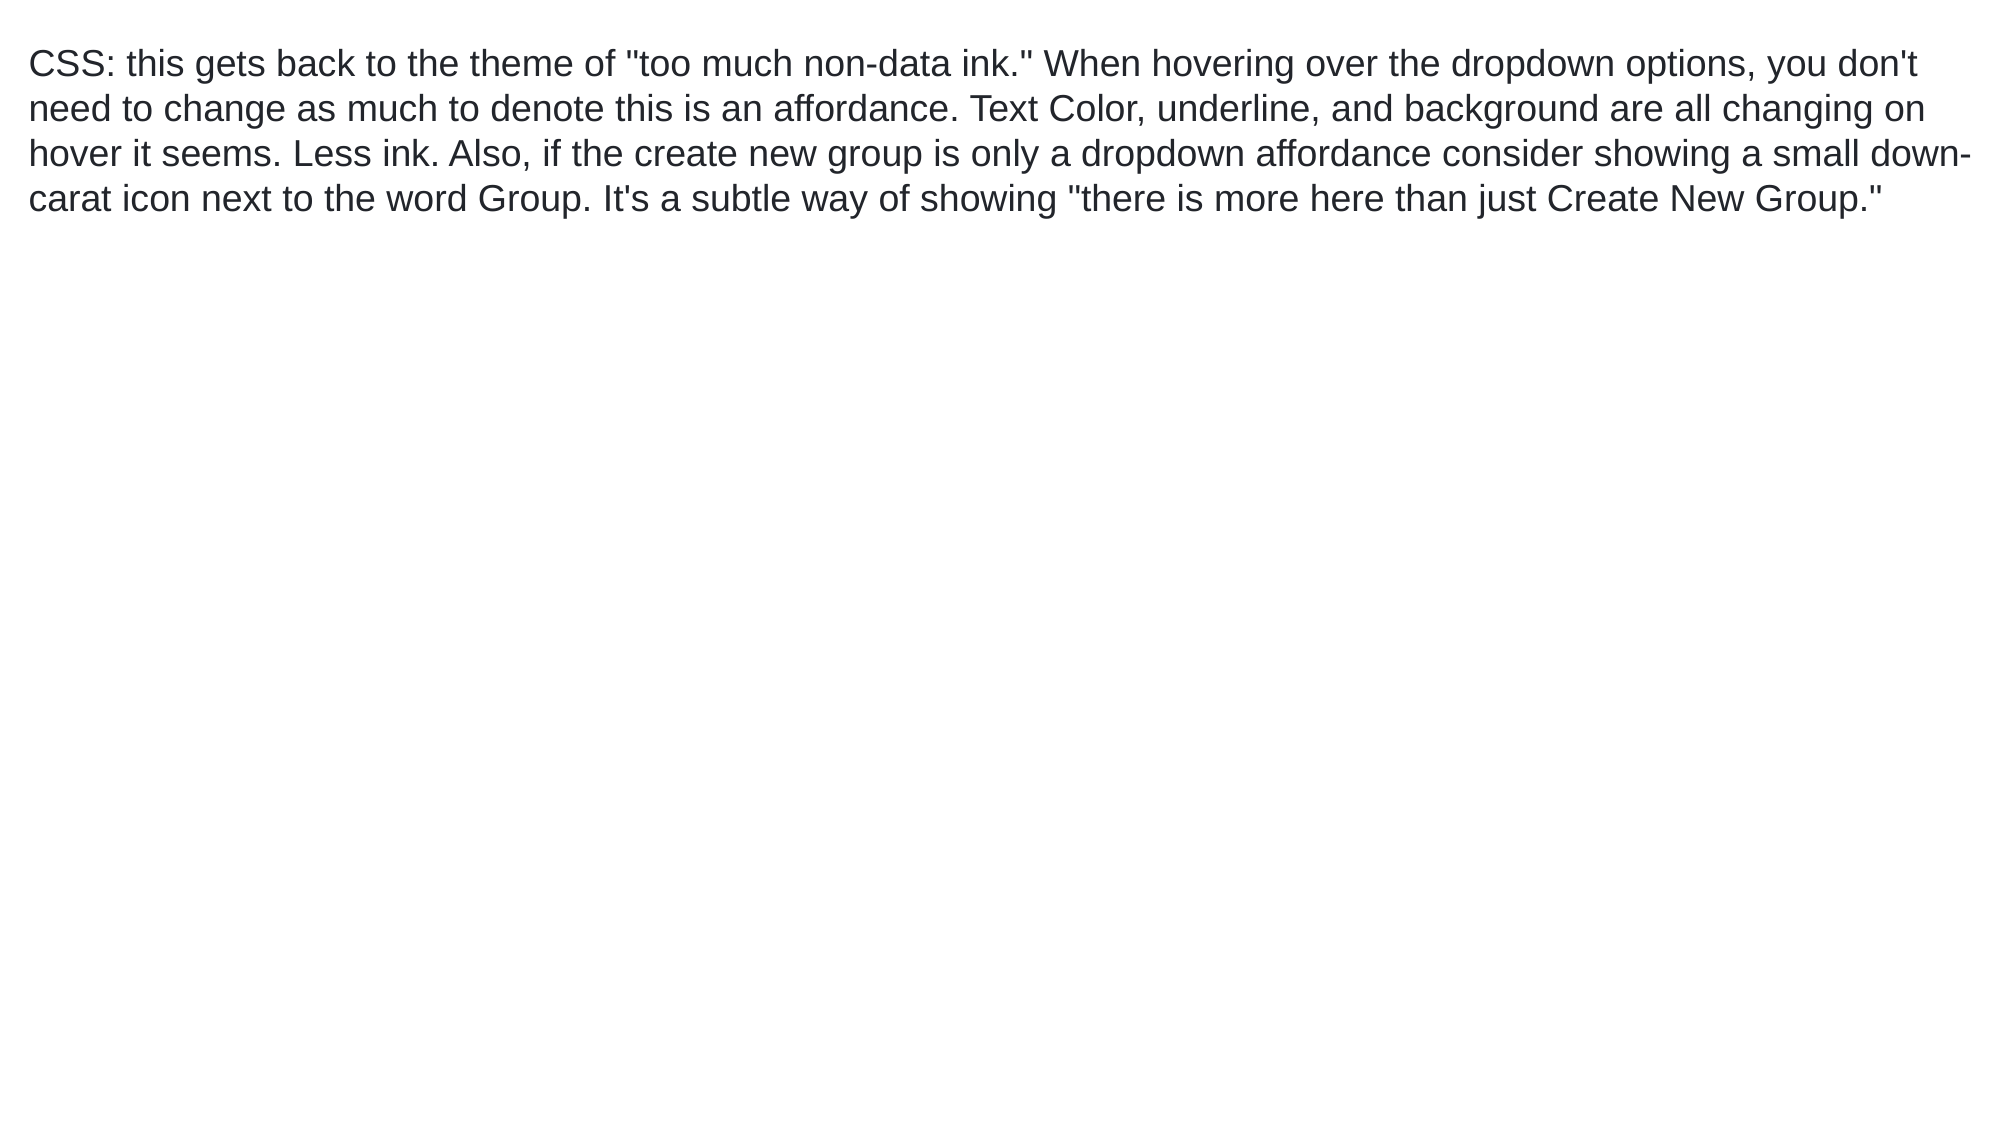

CSS: this gets back to the theme of "too much non-data ink." When hovering over the dropdown options, you don't need to change as much to denote this is an affordance. Text Color, underline, and background are all changing on hover it seems. Less ink. Also, if the create new group is only a dropdown affordance consider showing a small down-carat icon next to the word Group. It's a subtle way of showing "there is more here than just Create New Group."